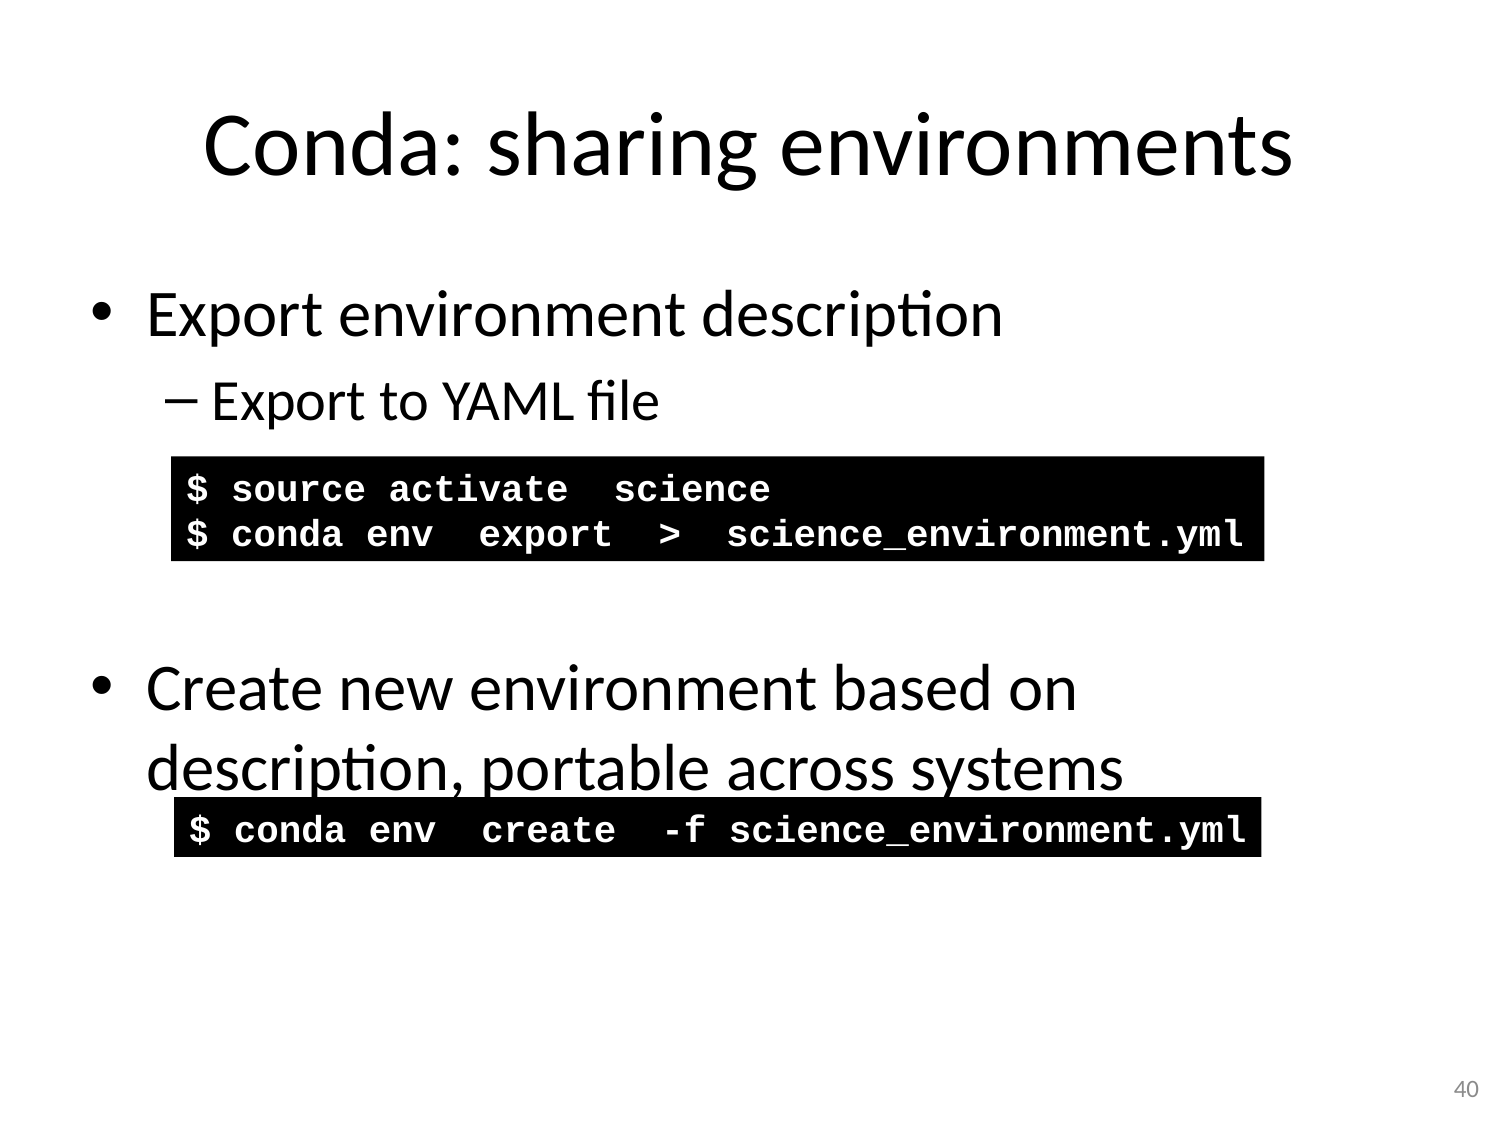

# Conda: sharing environments
Export environment description
Export to YAML file

Create new environment based on description, portable across systems
$ source activate  science
$ conda env  export  >  science_environment.yml
$ conda env  create  -f science_environment.yml
40